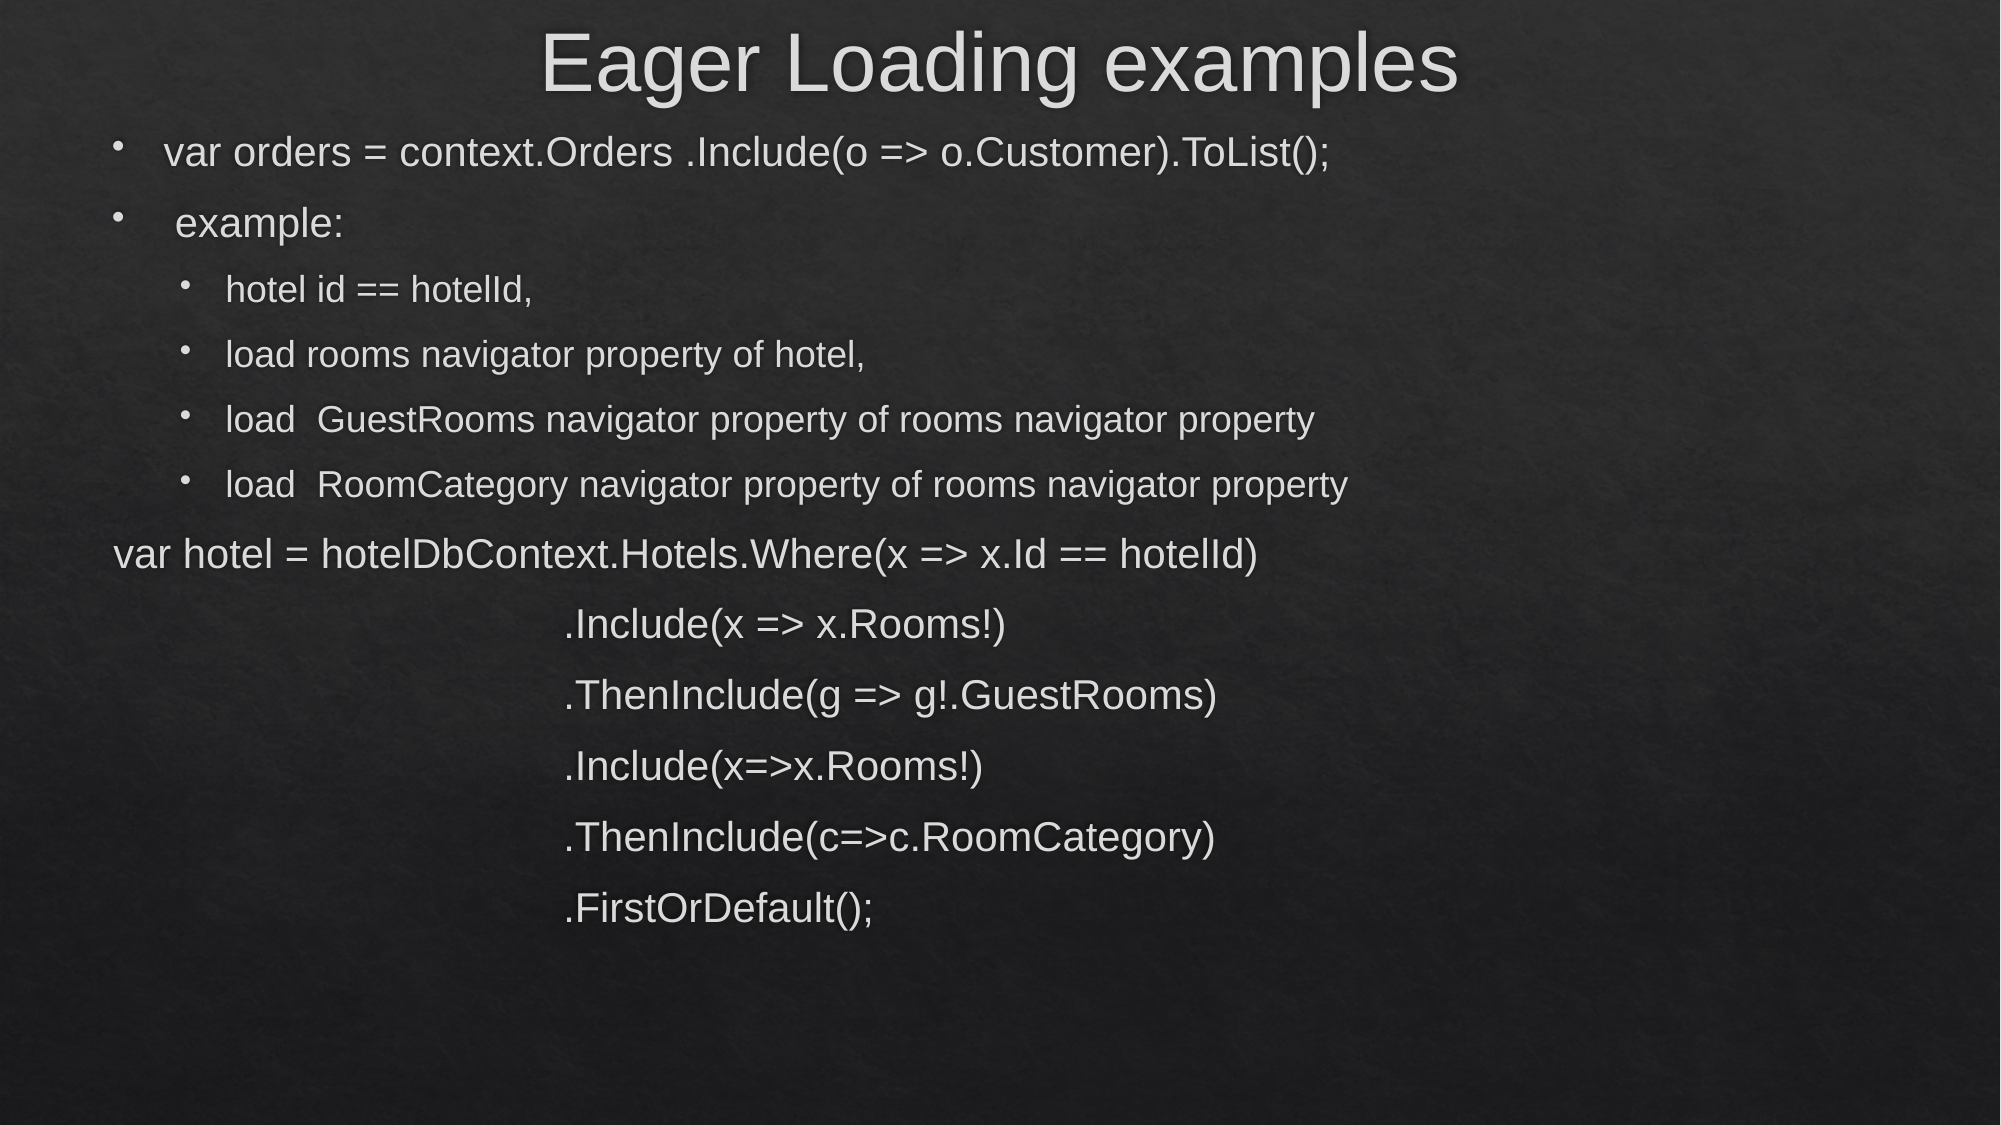

# Eager Loading examples
var orders = context.Orders .Include(o => o.Customer).ToList();
 example:
hotel id == hotelId,
load rooms navigator property of hotel,
load  GuestRooms navigator property of rooms navigator property
load  RoomCategory navigator property of rooms navigator property
var hotel = hotelDbContext.Hotels.Where(x => x.Id == hotelId)
      			.Include(x => x.Rooms!)
          			.ThenInclude(g => g!.GuestRooms)
      			.Include(x=>x.Rooms!)
          			.ThenInclude(c=>c.RoomCategory)
      			.FirstOrDefault();